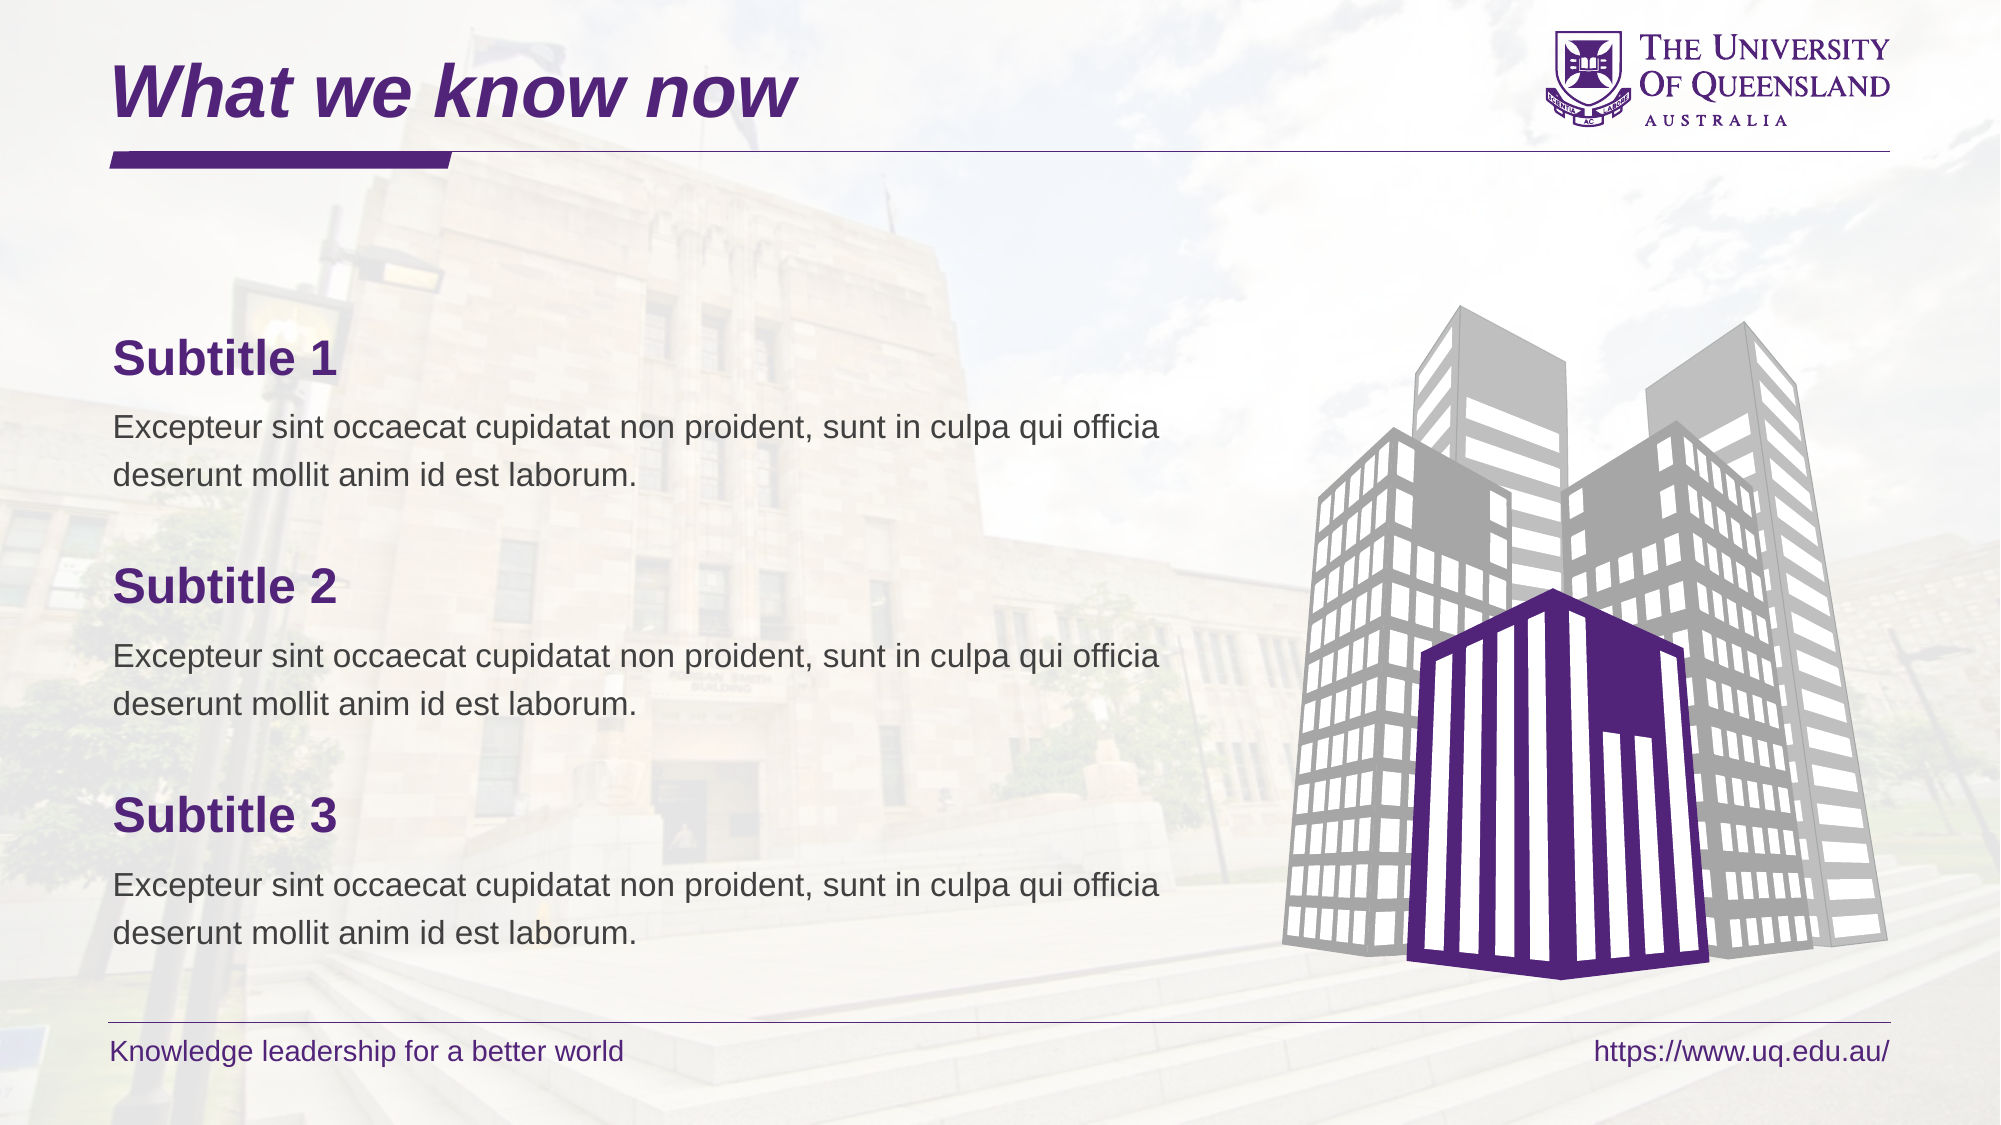

# What we know now

Subtitle 1
Excepteur sint occaecat cupidatat non proident, sunt in culpa qui officia deserunt mollit anim id est laborum.
Subtitle 2
Excepteur sint occaecat cupidatat non proident, sunt in culpa qui officia deserunt mollit anim id est laborum.
Subtitle 3
Excepteur sint occaecat cupidatat non proident, sunt in culpa qui officia deserunt mollit anim id est laborum.